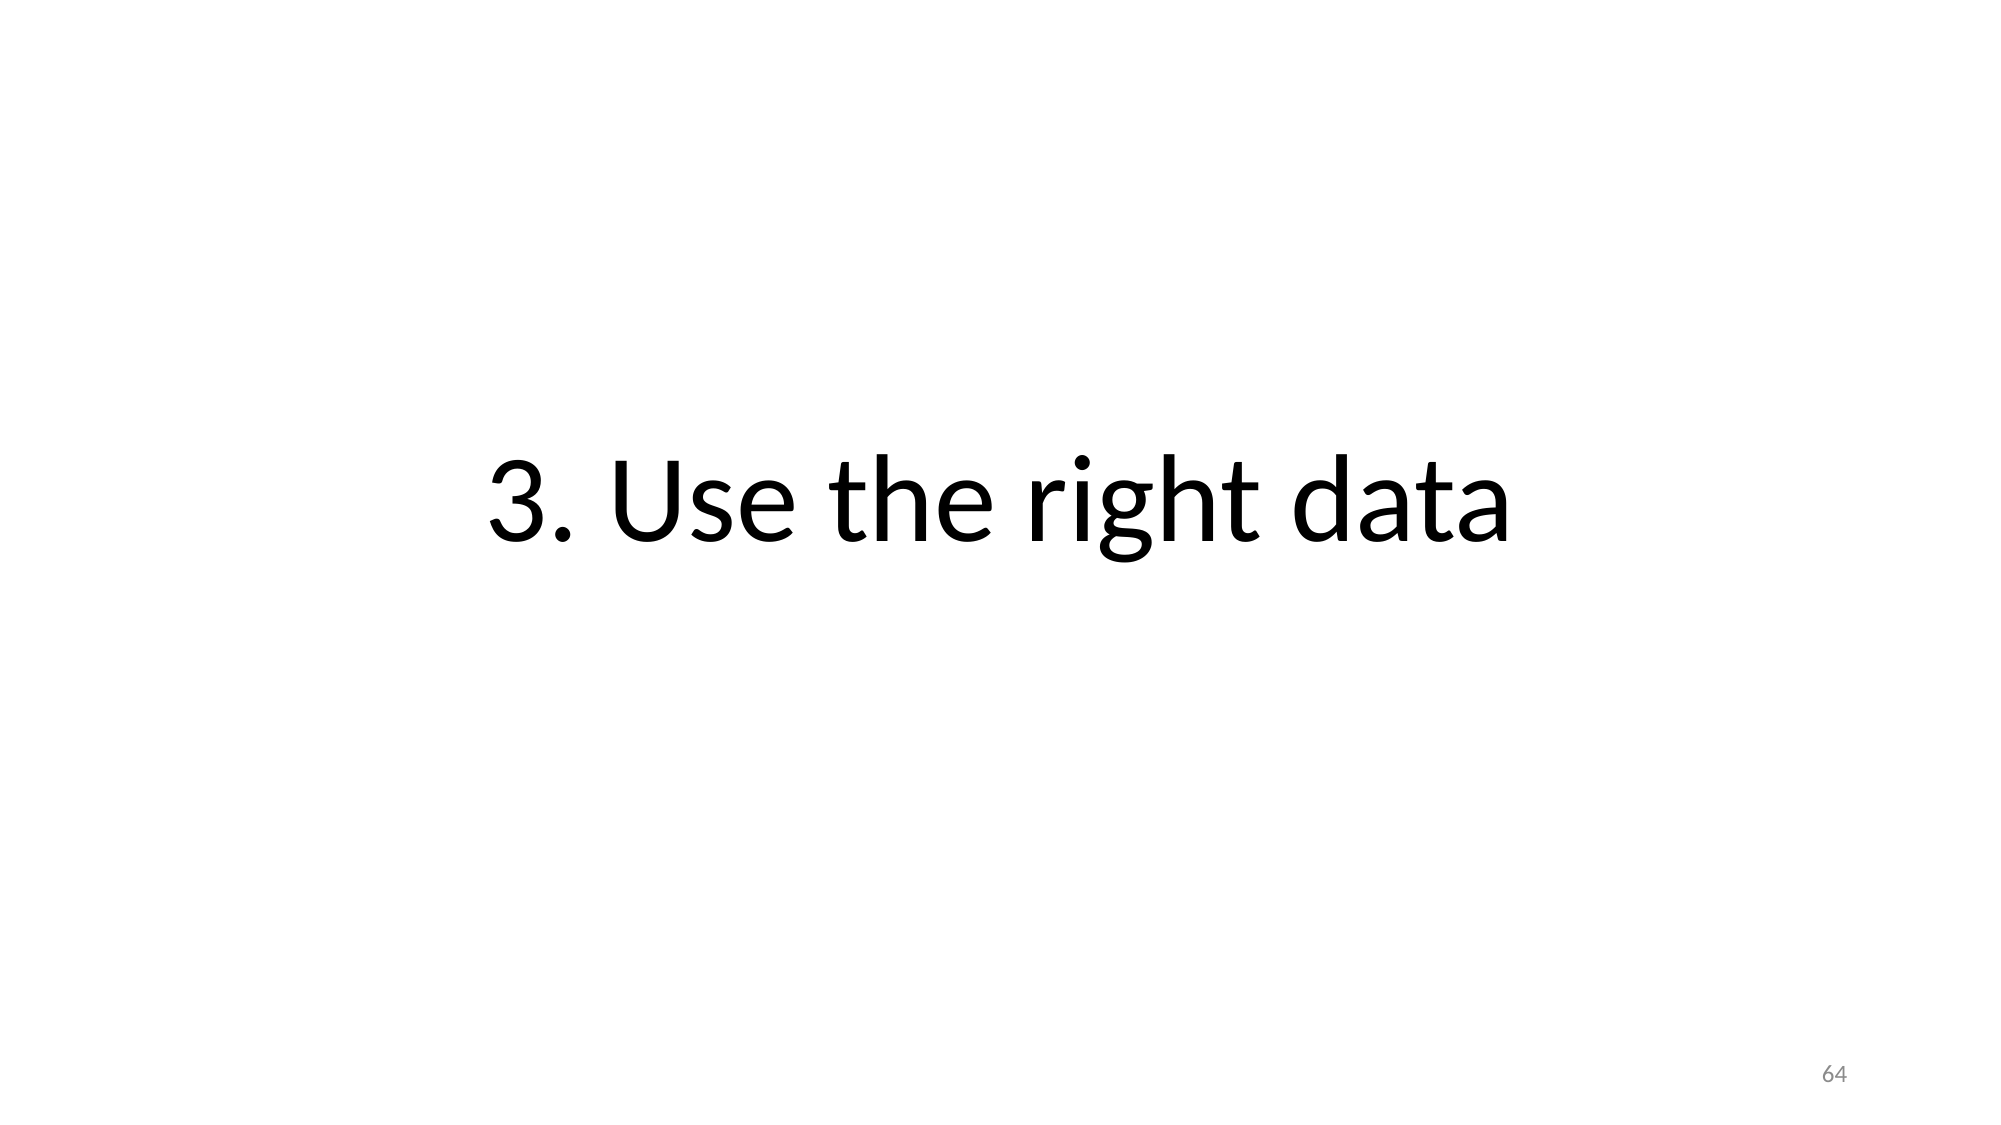

# 3. Use the right data
64